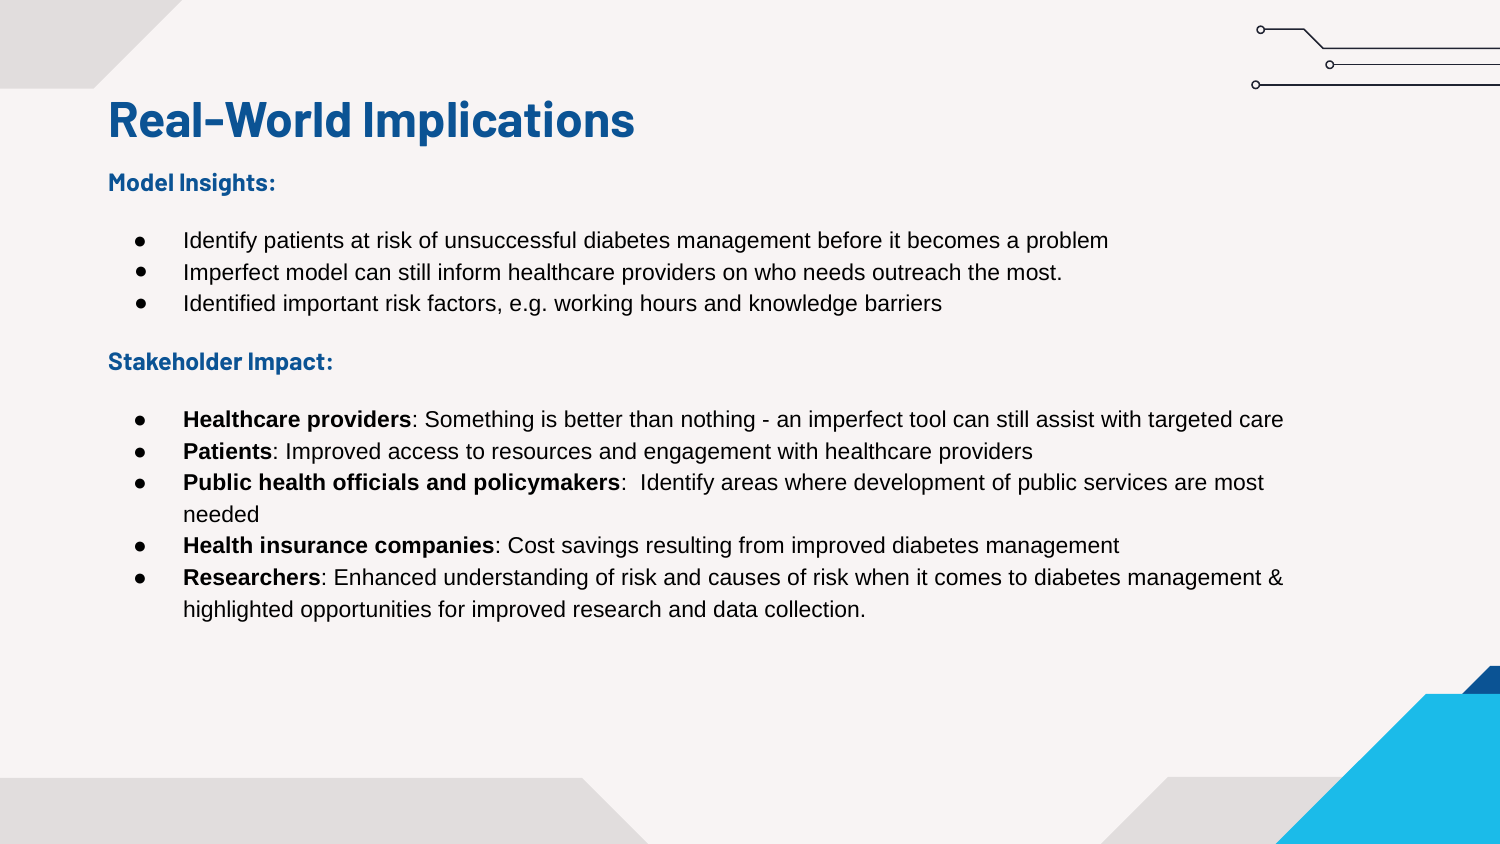

# Real-World Implications

Model Insights:
Identify patients at risk of unsuccessful diabetes management before it becomes a problem
Imperfect model can still inform healthcare providers on who needs outreach the most.
Identified important risk factors, e.g. working hours and knowledge barriers
Stakeholder Impact:
Healthcare providers: Something is better than nothing - an imperfect tool can still assist with targeted care
Patients: Improved access to resources and engagement with healthcare providers
Public health officials and policymakers:  Identify areas where development of public services are most needed
Health insurance companies: Cost savings resulting from improved diabetes management
Researchers: Enhanced understanding of risk and causes of risk when it comes to diabetes management & highlighted opportunities for improved research and data collection.